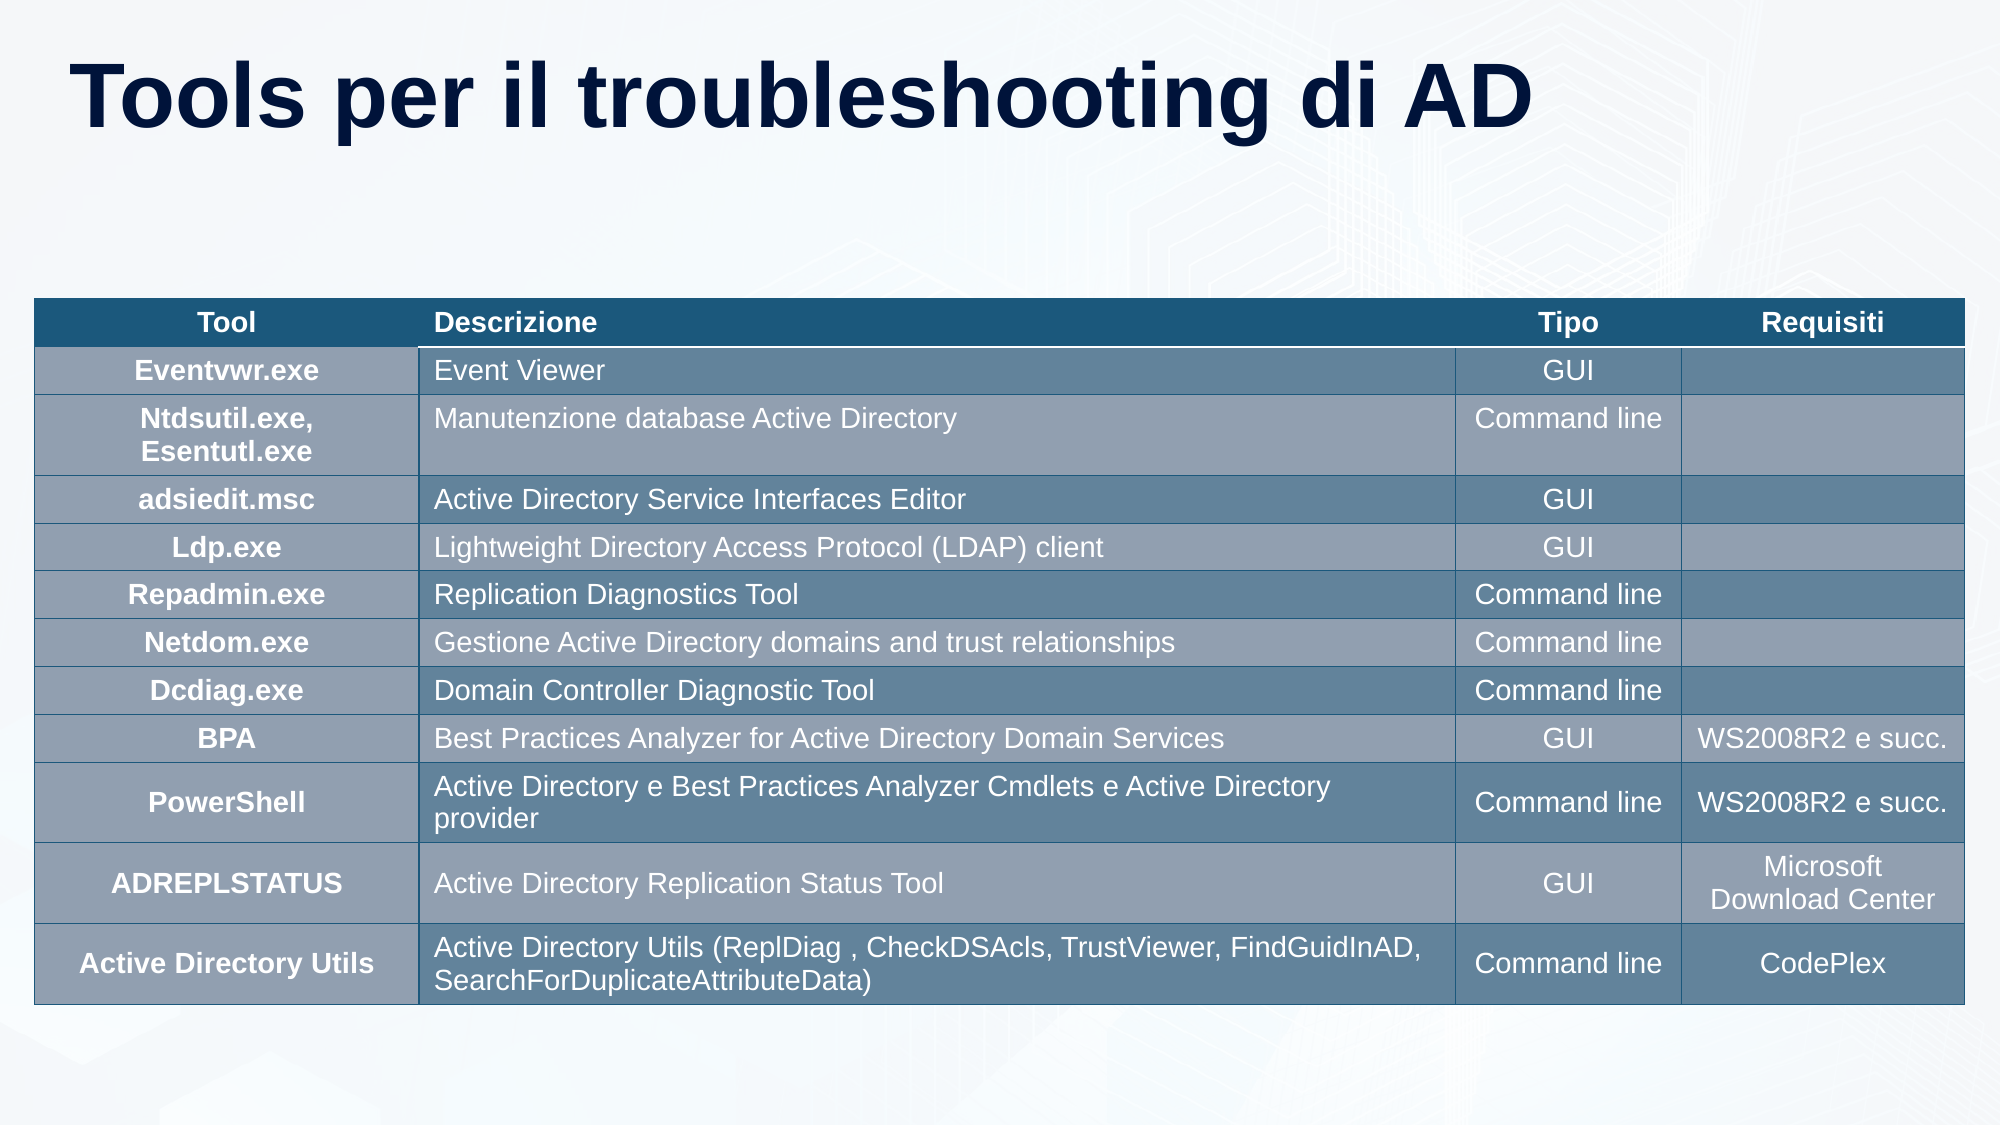

# Tools per il troubleshooting di AD
| Tool | Descrizione | Tipo | Requisiti |
| --- | --- | --- | --- |
| Eventvwr.exe | Event Viewer | GUI |  |
| Ntdsutil.exe, Esentutl.exe | Manutenzione database Active Directory | Command line |  |
| adsiedit.msc | Active Directory Service Interfaces Editor | GUI |  |
| Ldp.exe | Lightweight Directory Access Protocol (LDAP) client | GUI |  |
| Repadmin.exe | Replication Diagnostics Tool | Command line |  |
| Netdom.exe | Gestione Active Directory domains and trust relationships | Command line |  |
| Dcdiag.exe | Domain Controller Diagnostic Tool | Command line |  |
| BPA | Best Practices Analyzer for Active Directory Domain Services | GUI | WS2008R2 e succ. |
| PowerShell | Active Directory e Best Practices Analyzer Cmdlets e Active Directory provider | Command line | WS2008R2 e succ. |
| ADREPLSTATUS | Active Directory Replication Status Tool | GUI | Microsoft Download Center |
| Active Directory Utils | Active Directory Utils (ReplDiag , CheckDSAcls, TrustViewer, FindGuidInAD, SearchForDuplicateAttributeData) | Command line | CodePlex |